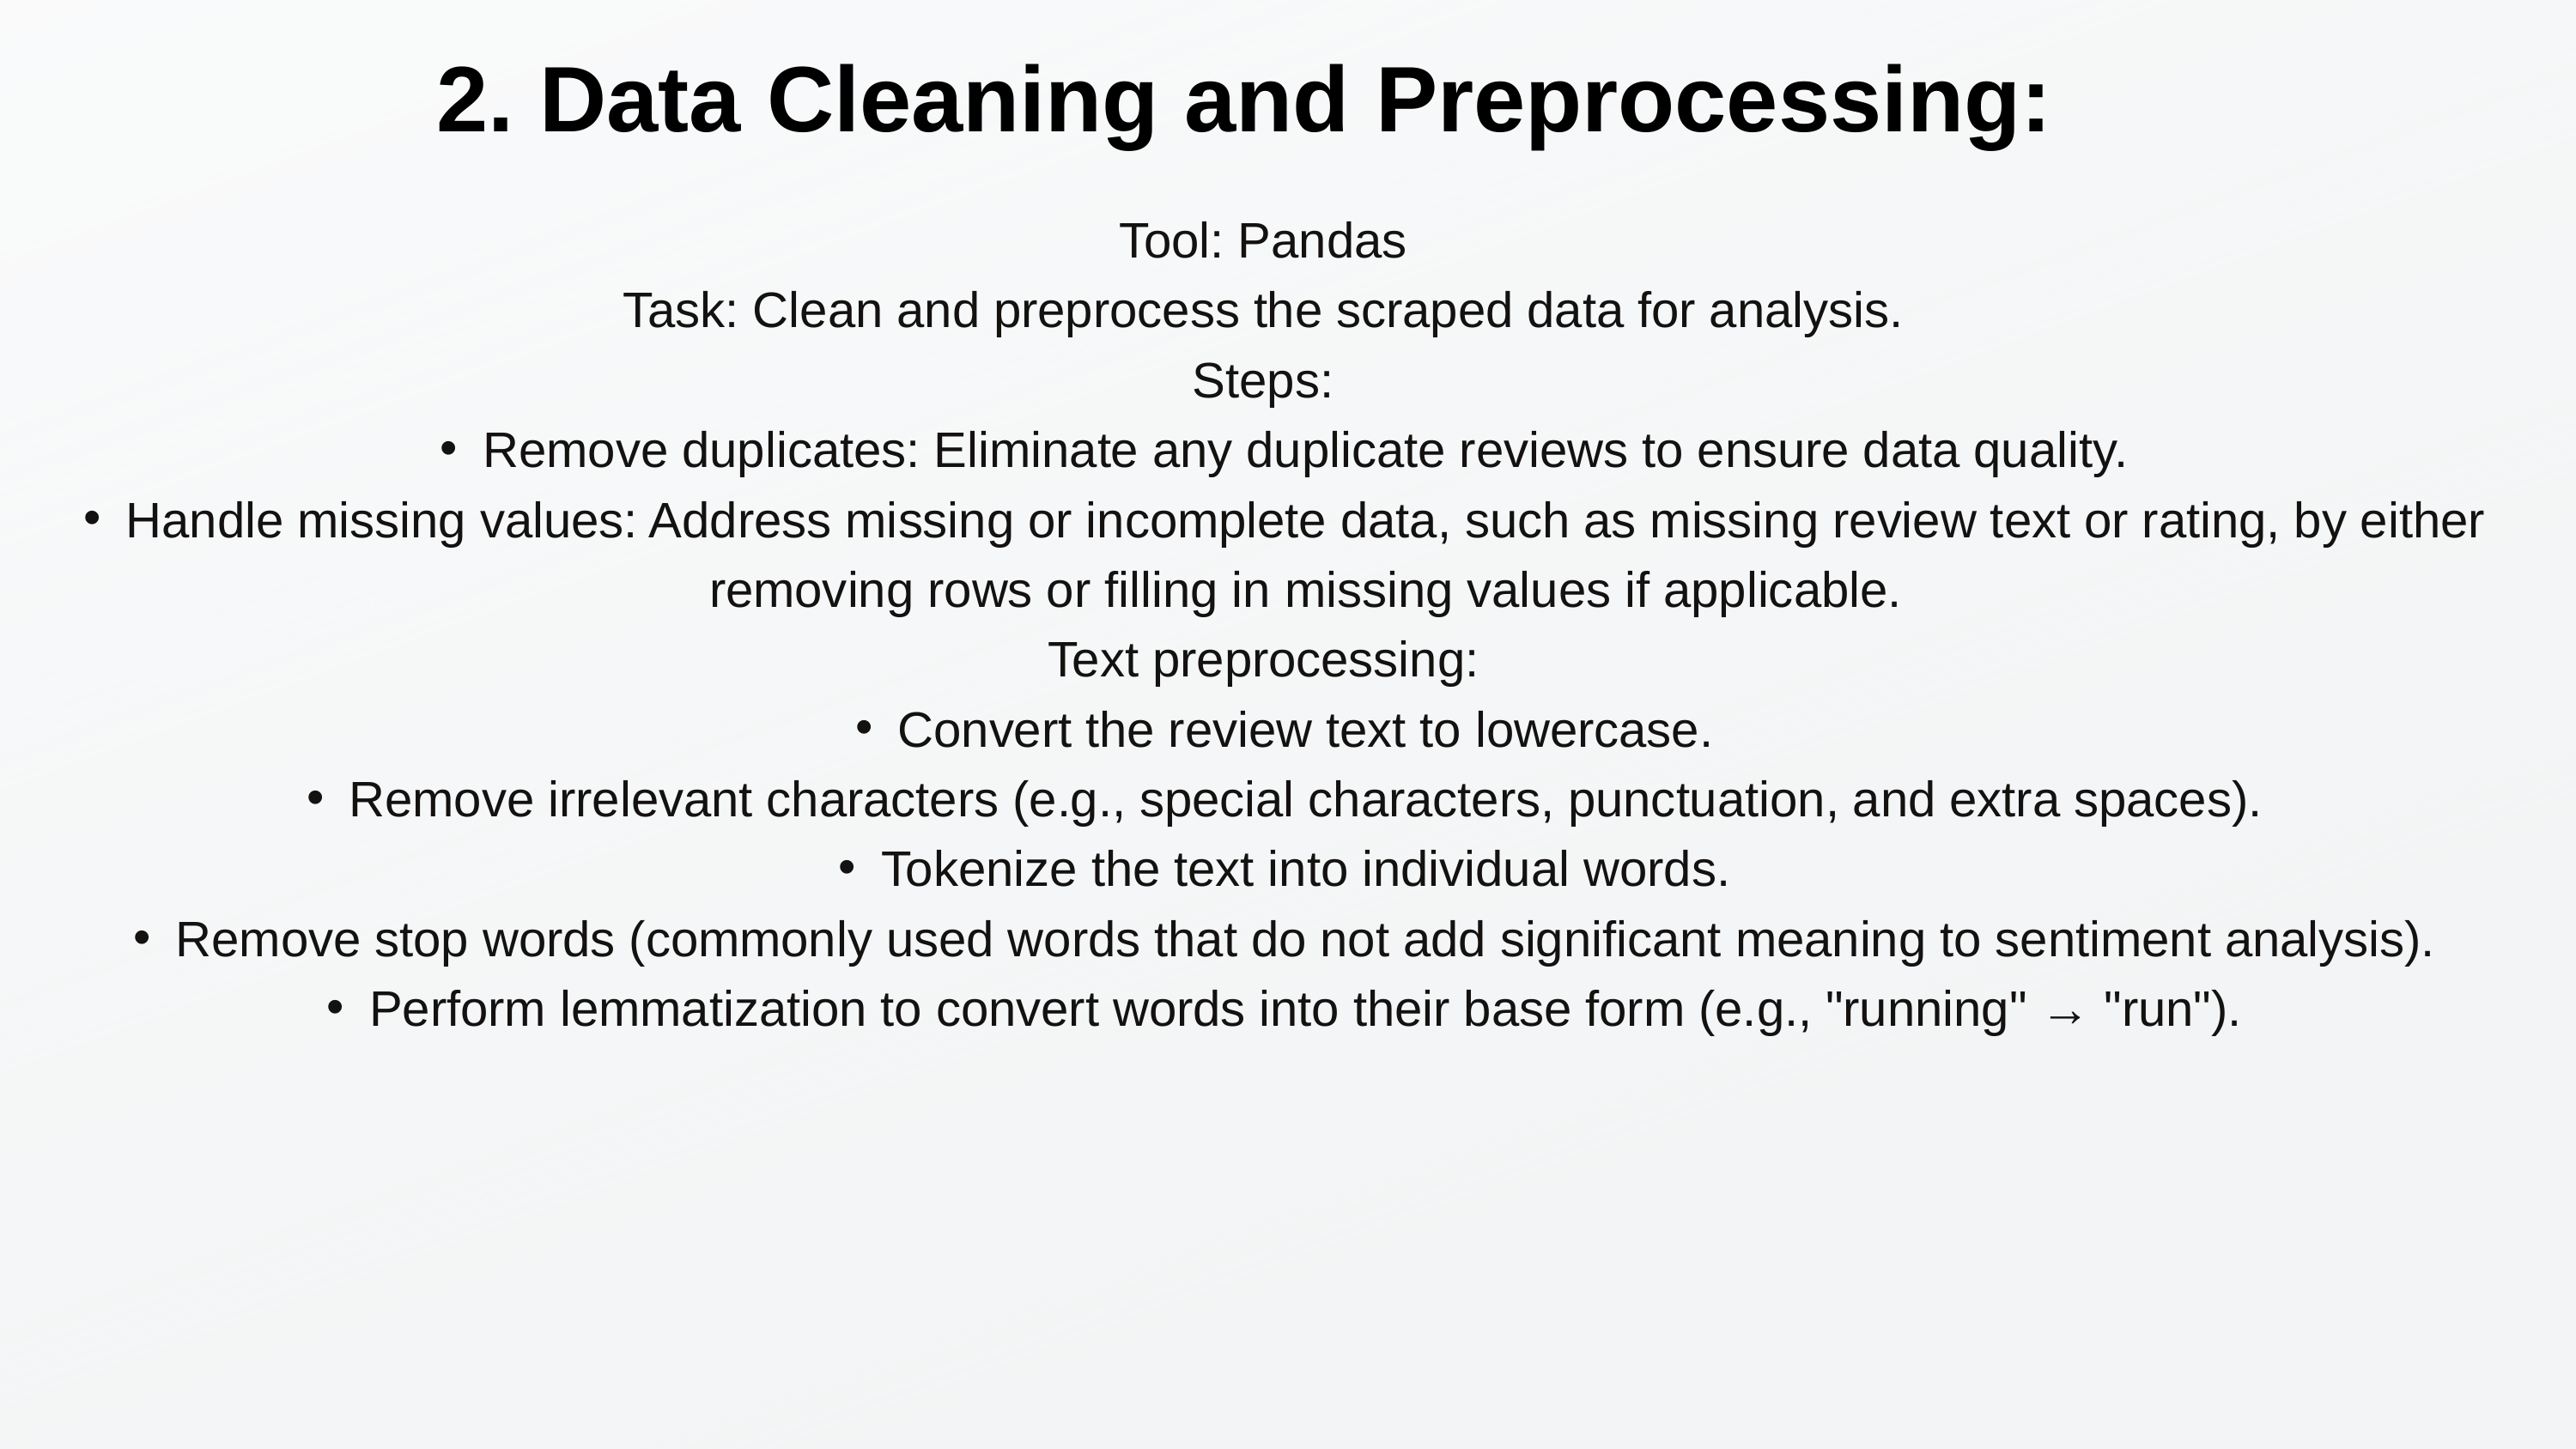

2. Data Cleaning and Preprocessing:
Tool: Pandas
Task: Clean and preprocess the scraped data for analysis.
Steps:
Remove duplicates: Eliminate any duplicate reviews to ensure data quality.
Handle missing values: Address missing or incomplete data, such as missing review text or rating, by either removing rows or filling in missing values if applicable.
Text preprocessing:
Convert the review text to lowercase.
Remove irrelevant characters (e.g., special characters, punctuation, and extra spaces).
Tokenize the text into individual words.
Remove stop words (commonly used words that do not add significant meaning to sentiment analysis).
Perform lemmatization to convert words into their base form (e.g., "running" → "run").